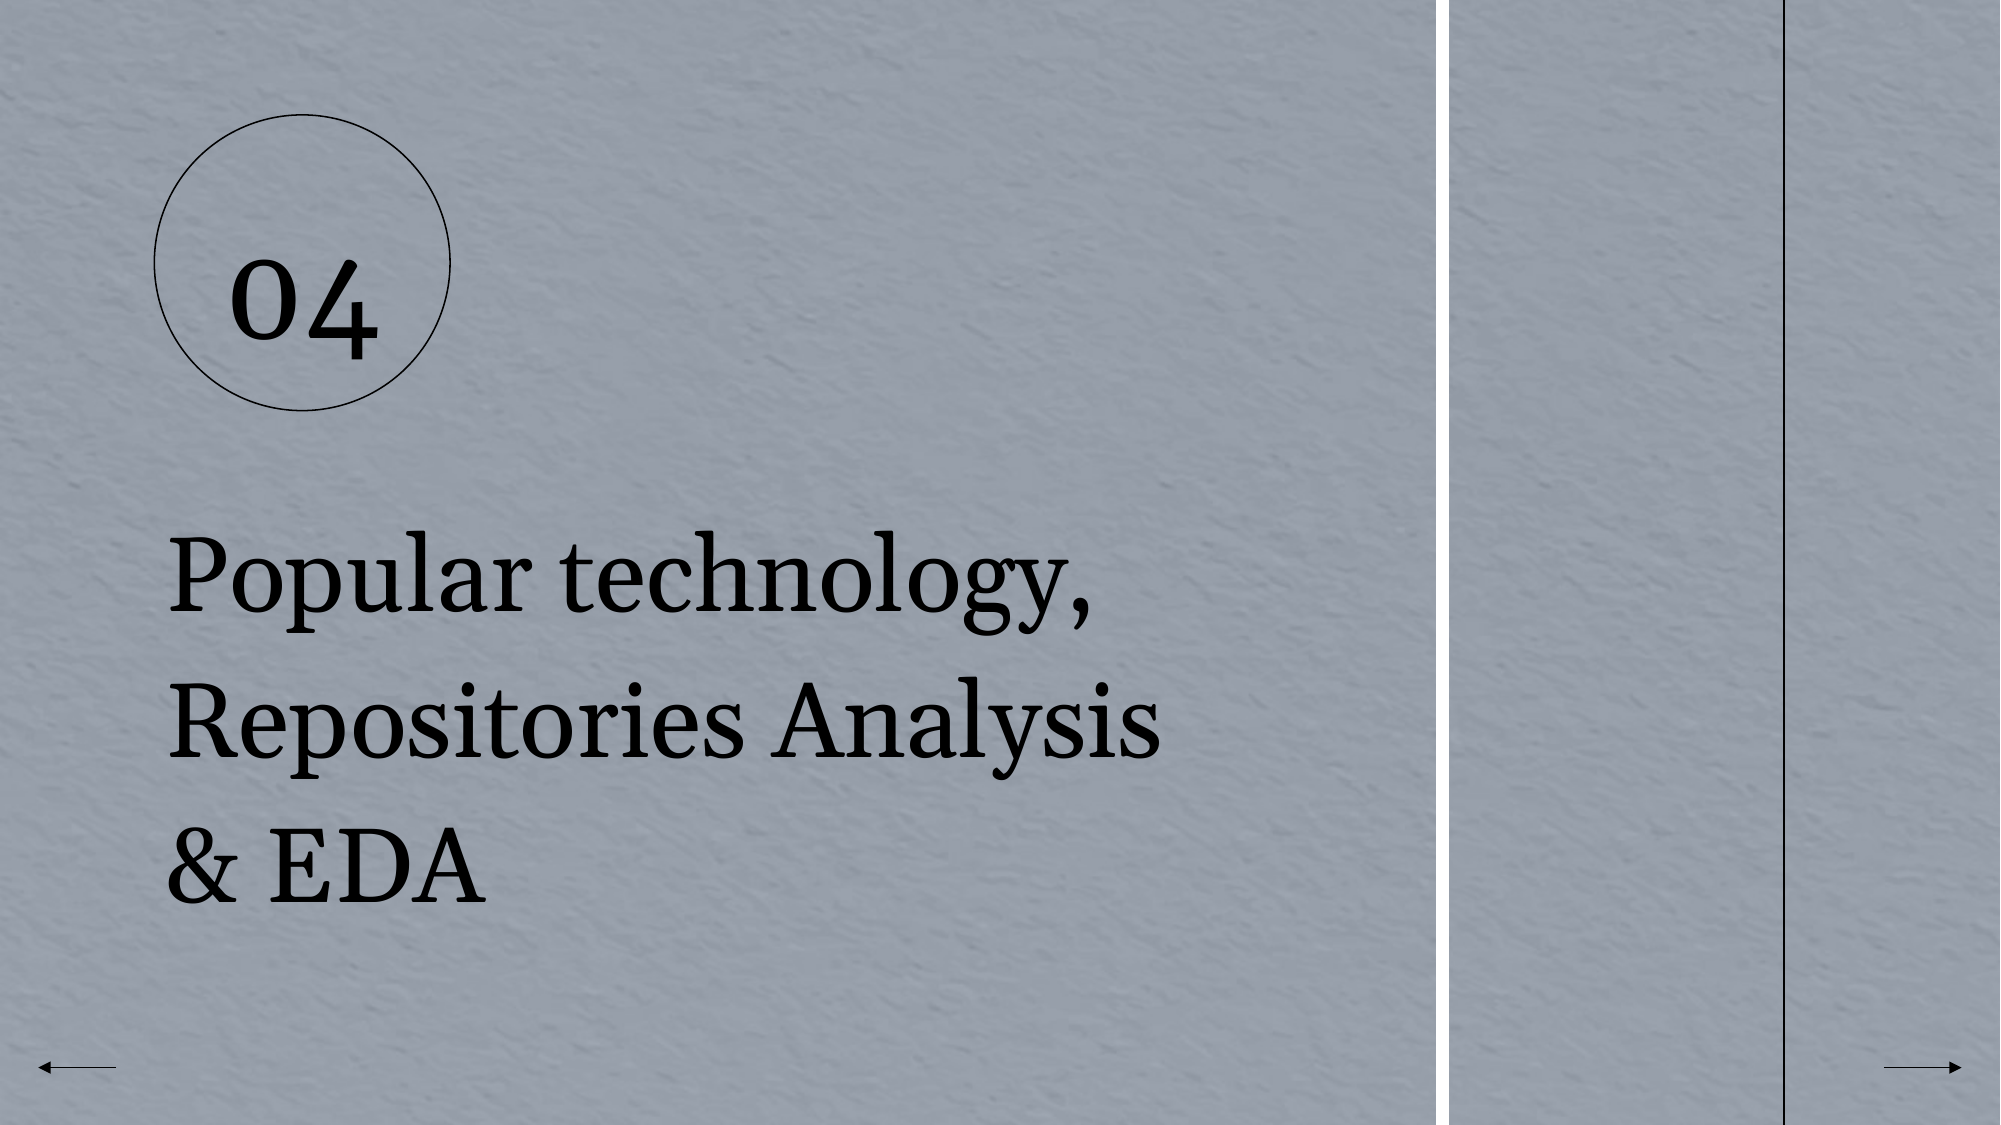

04
# Popular technology,  Repositories Analysis & EDA